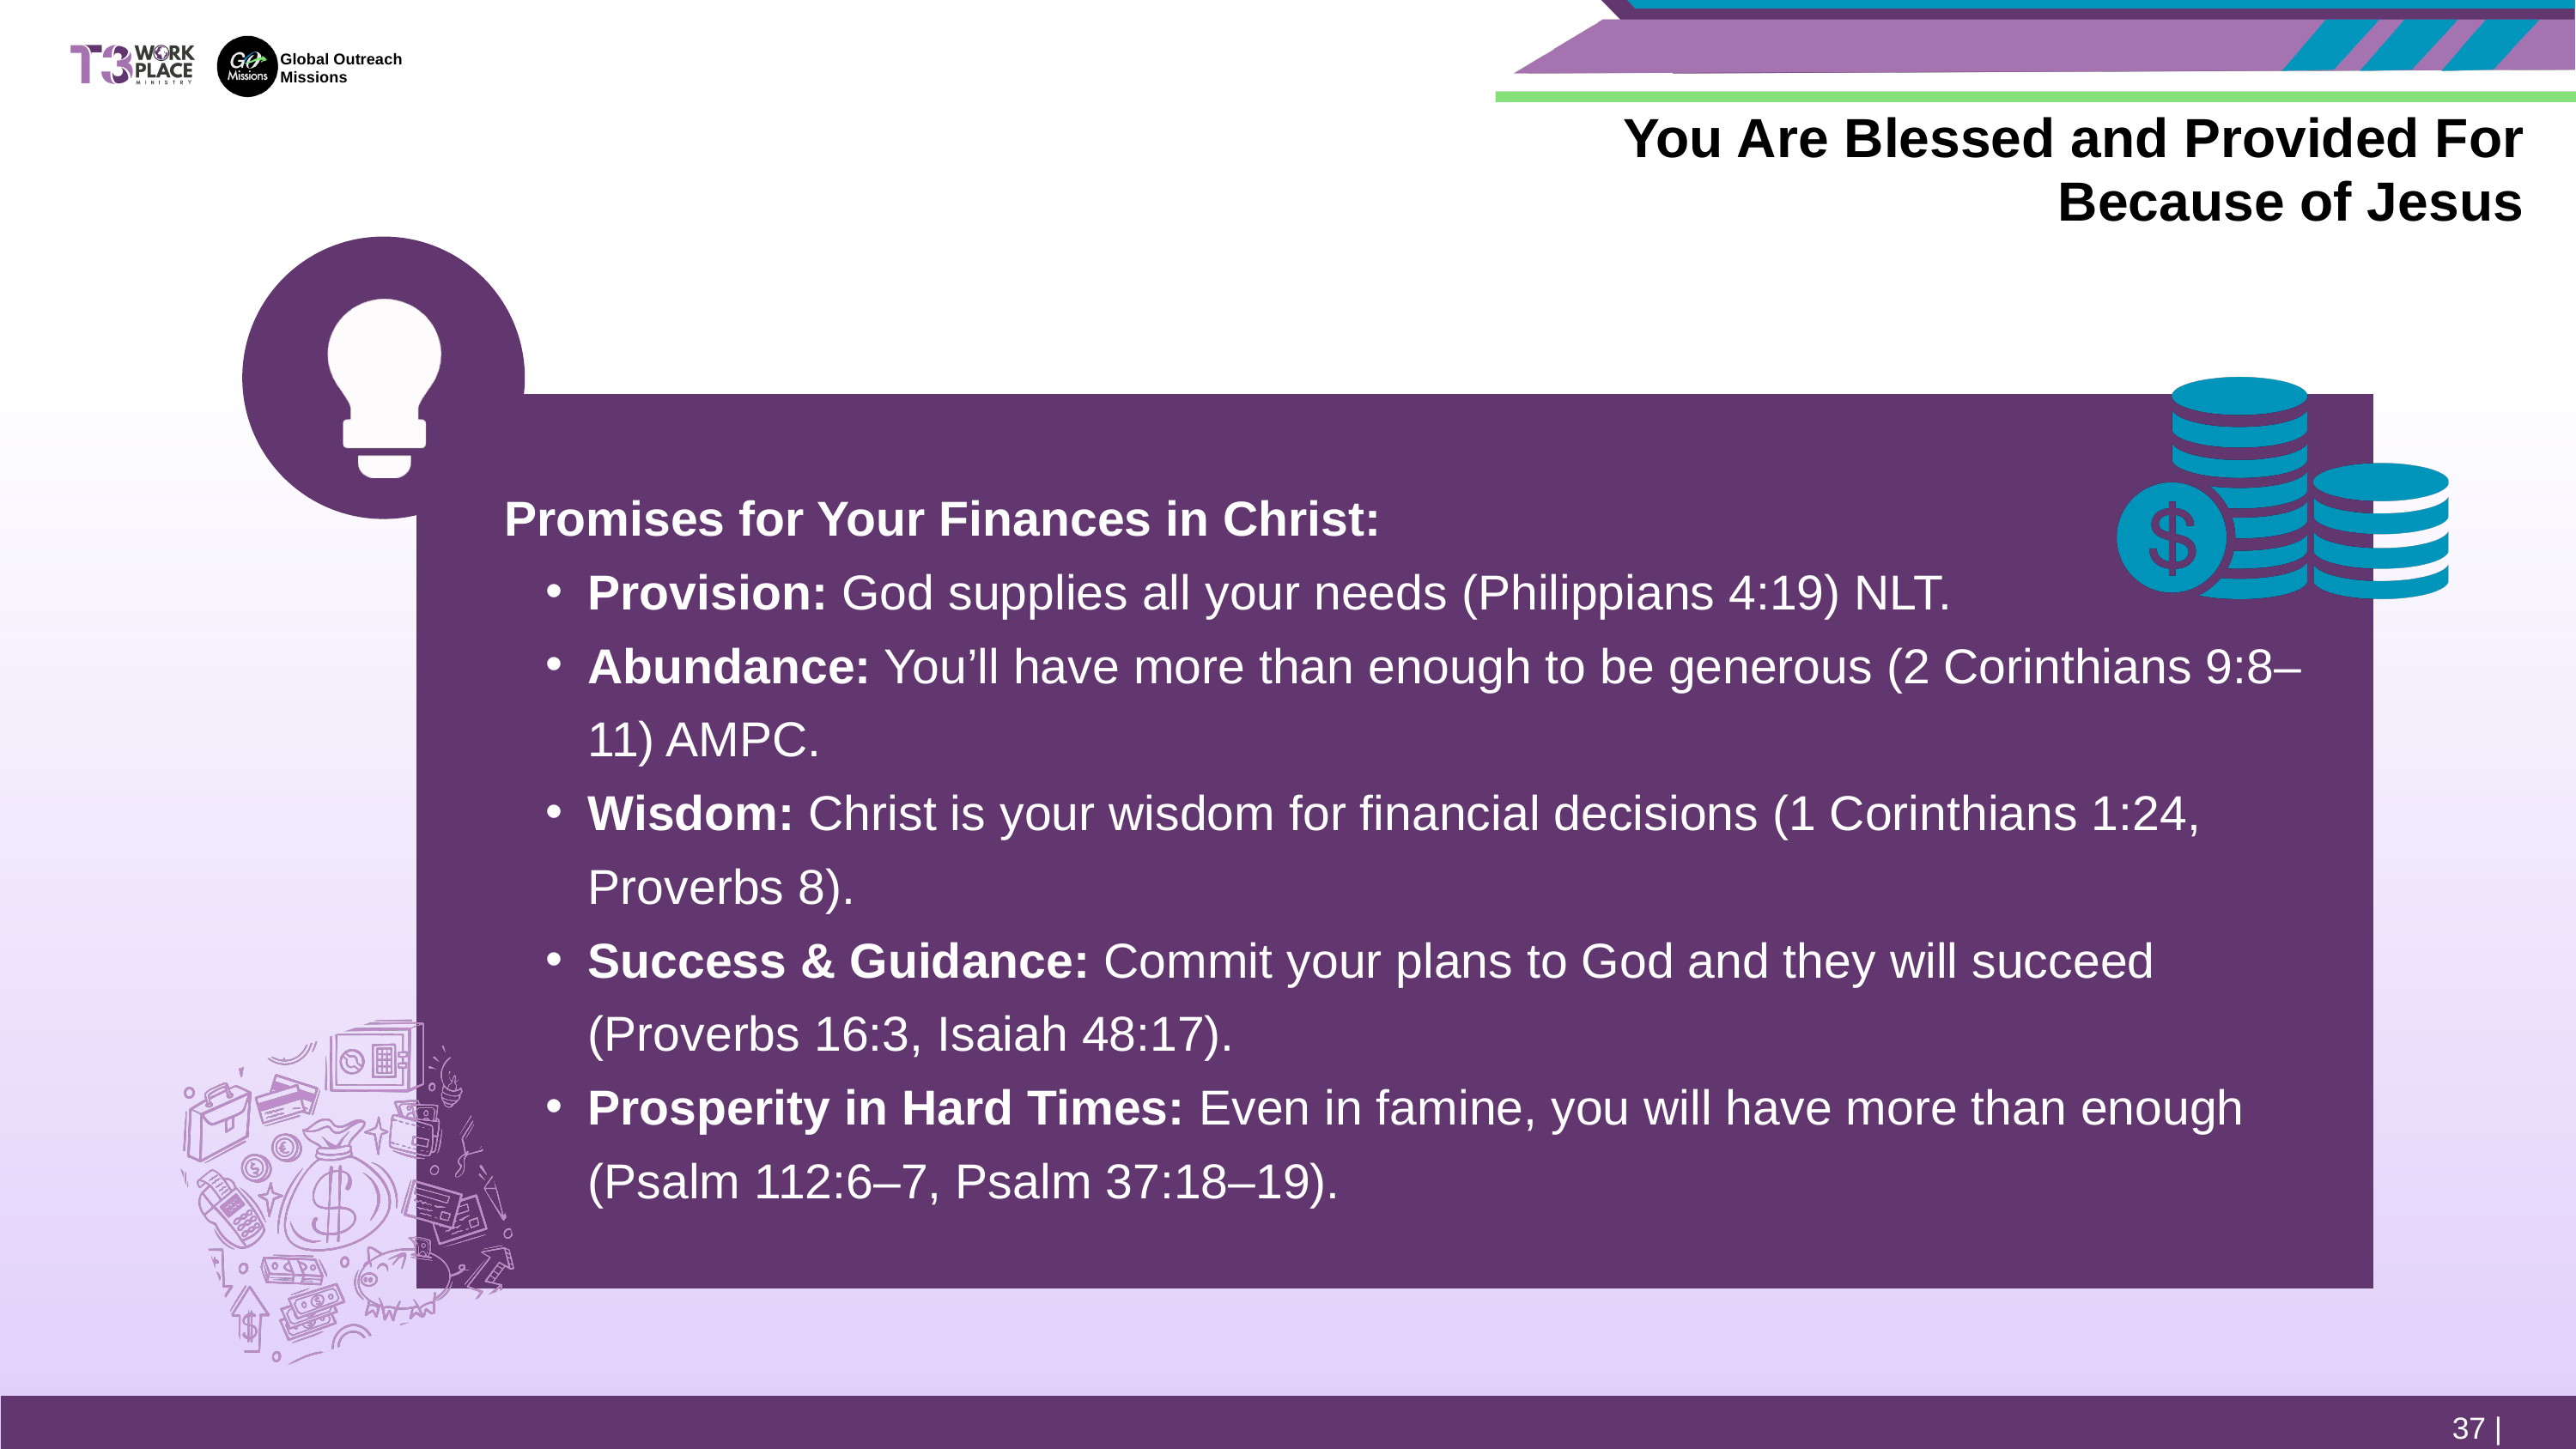

Global Outreach
Missions
You Are Blessed and Provided For Because of Jesus

Promises for Your Finances in Christ:
Provision: God supplies all your needs (Philippians 4:19) NLT.
Abundance: You’ll have more than enough to be generous (2 Corinthians 9:8–11) AMPC.
Wisdom: Christ is your wisdom for financial decisions (1 Corinthians 1:24, Proverbs 8).
Success & Guidance: Commit your plans to God and they will succeed (Proverbs 16:3, Isaiah 48:17).
Prosperity in Hard Times: Even in famine, you will have more than enough (Psalm 112:6–7, Psalm 37:18–19).

37 | Page